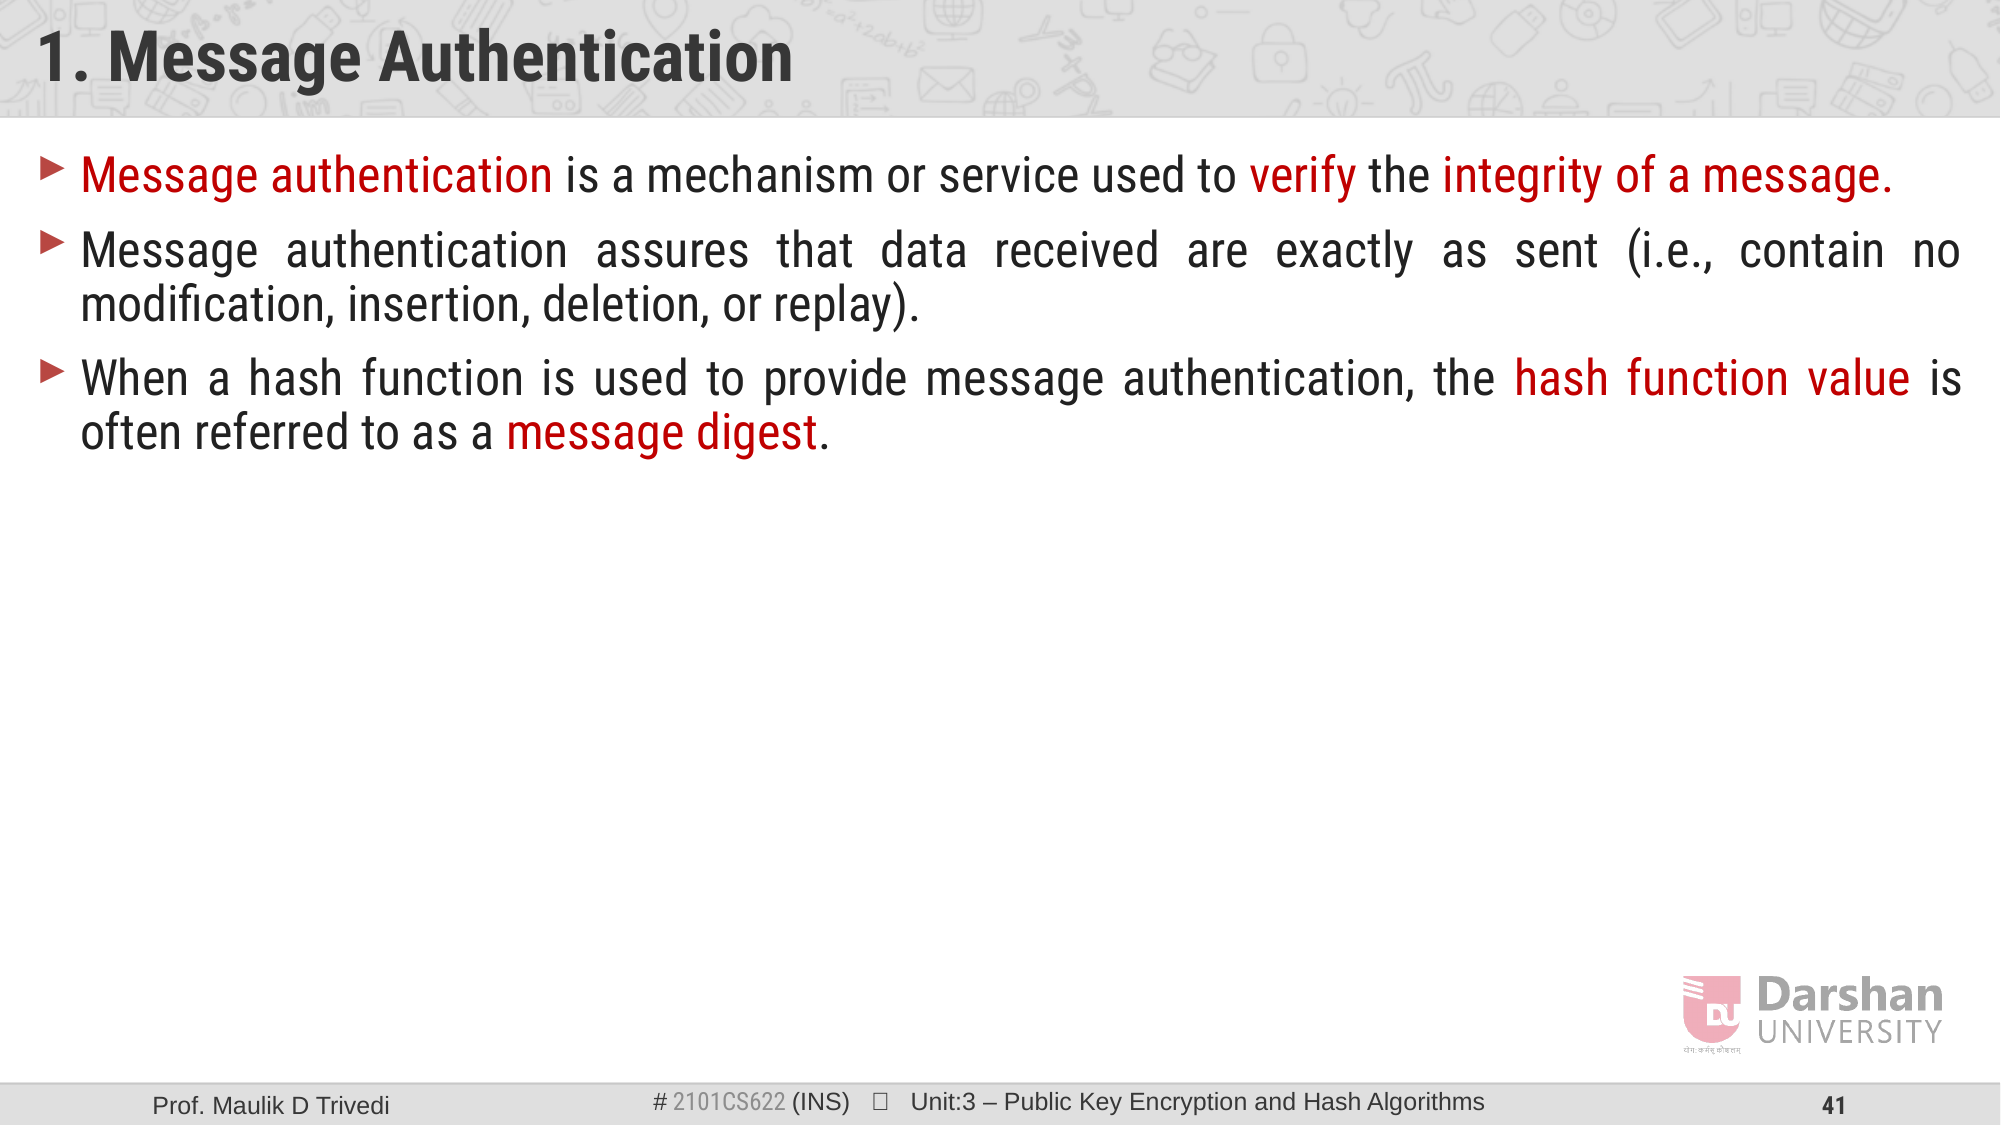

# 1. Message Authentication
Message authentication is a mechanism or service used to verify the integrity of a message.
Message authentication assures that data received are exactly as sent (i.e., contain no modification, insertion, deletion, or replay).
When a hash function is used to provide message authentication, the hash function value is often referred to as a message digest.